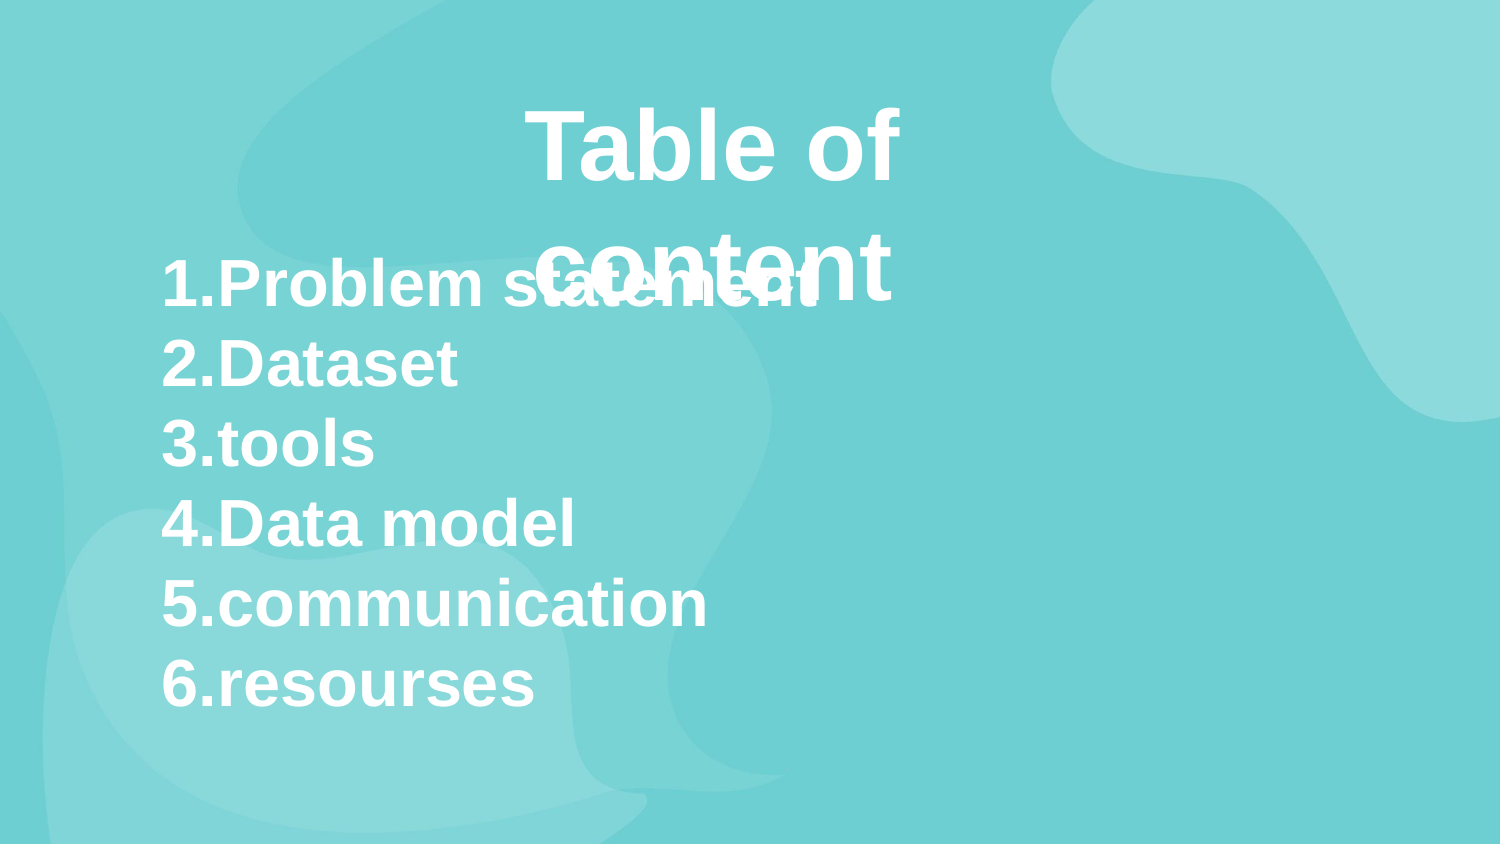

# Table of content
Problem statement
Dataset
tools
Data model
communication
resourses